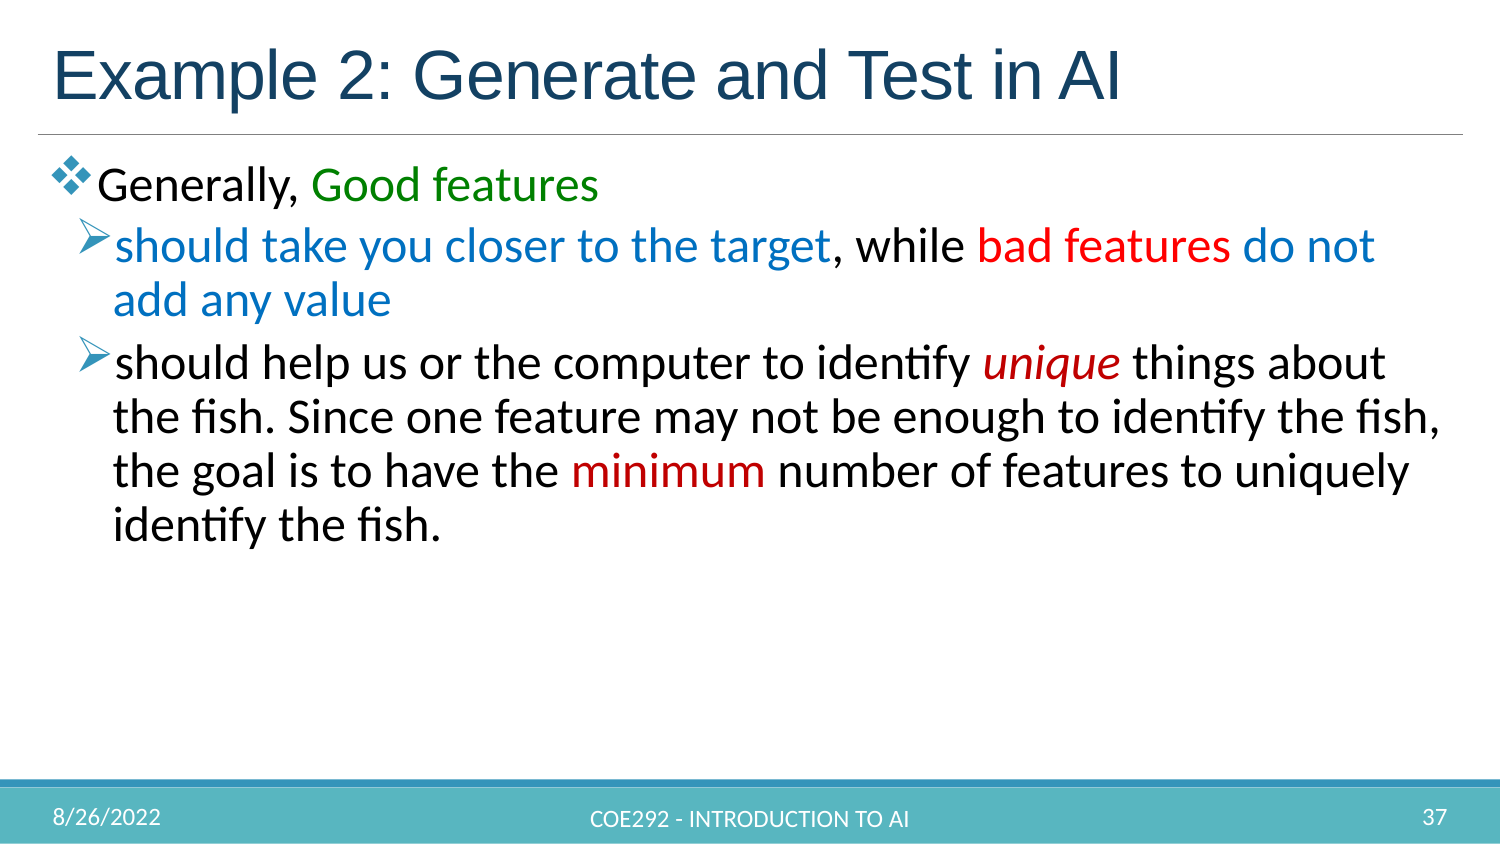

# Example 2: Generate and Test in AI
Generally, Good features
should take you closer to the target, while bad features do not add any value
should help us or the computer to identify unique things about the fish. Since one feature may not be enough to identify the fish, the goal is to have the minimum number of features to uniquely identify the fish.

8/26/2022
37
COE292 - Introduction to AI